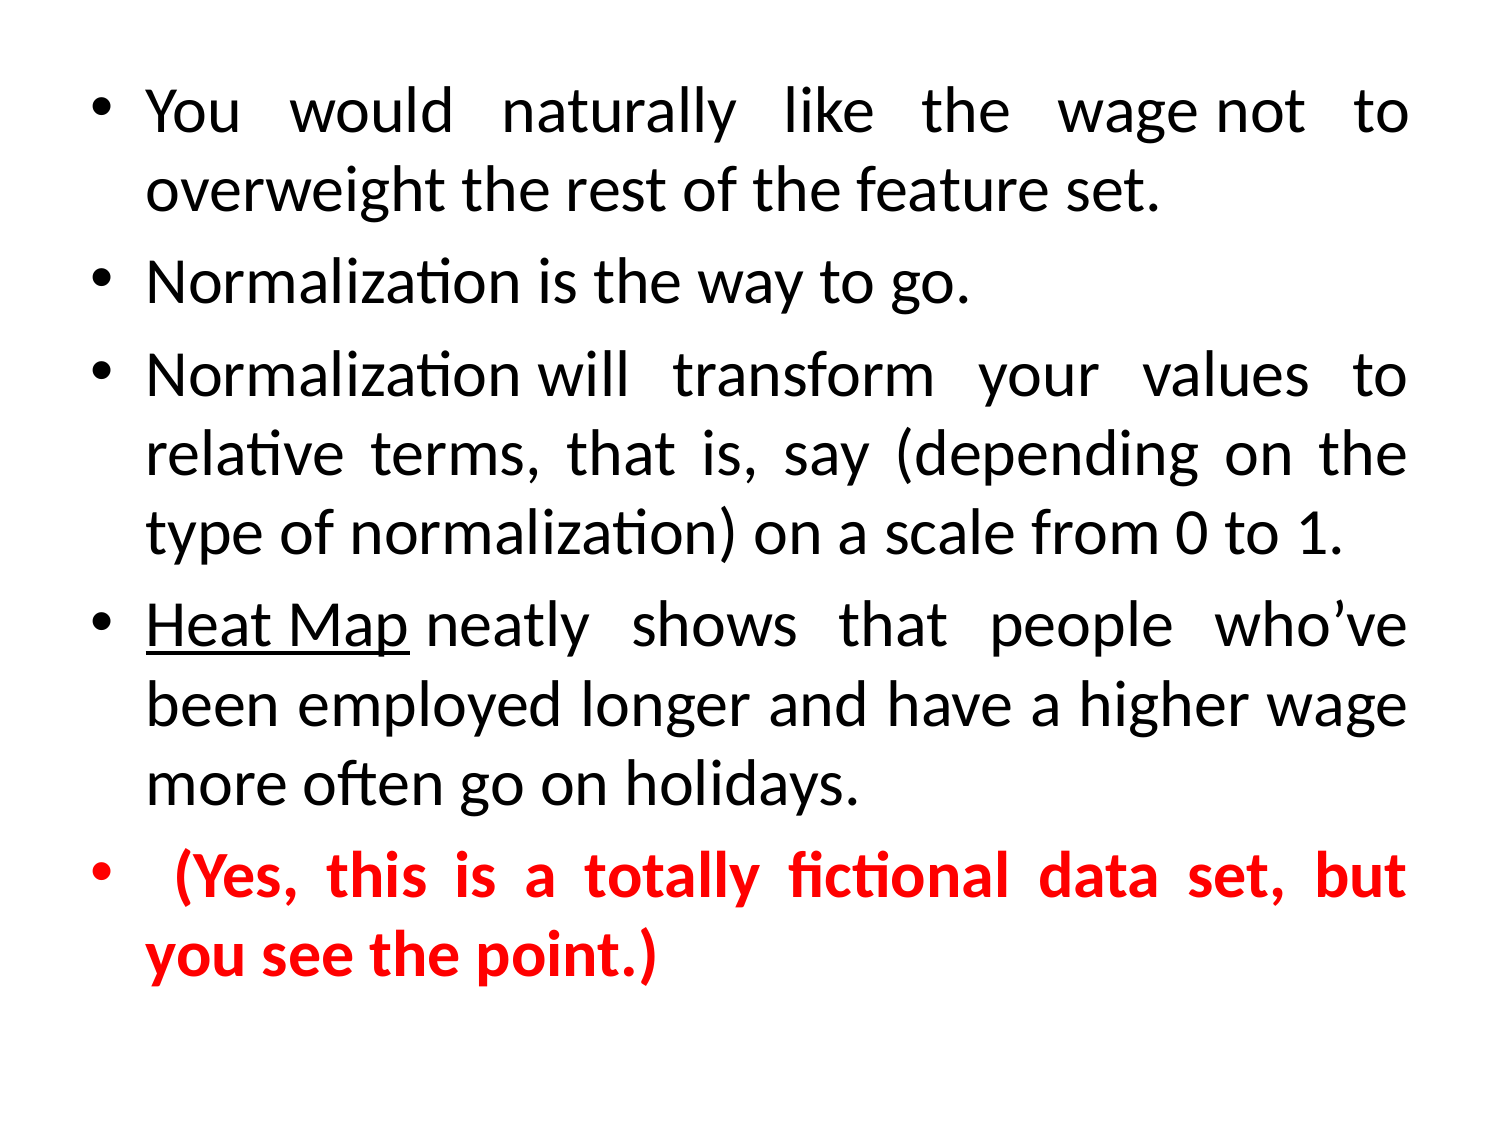

You would naturally like the wage not to overweight the rest of the feature set.
Normalization is the way to go.
Normalization will transform your values to relative terms, that is, say (depending on the type of normalization) on a scale from 0 to 1.
Heat Map neatly shows that people who’ve been employed longer and have a higher wage more often go on holidays.
 (Yes, this is a totally fictional data set, but you see the point.)